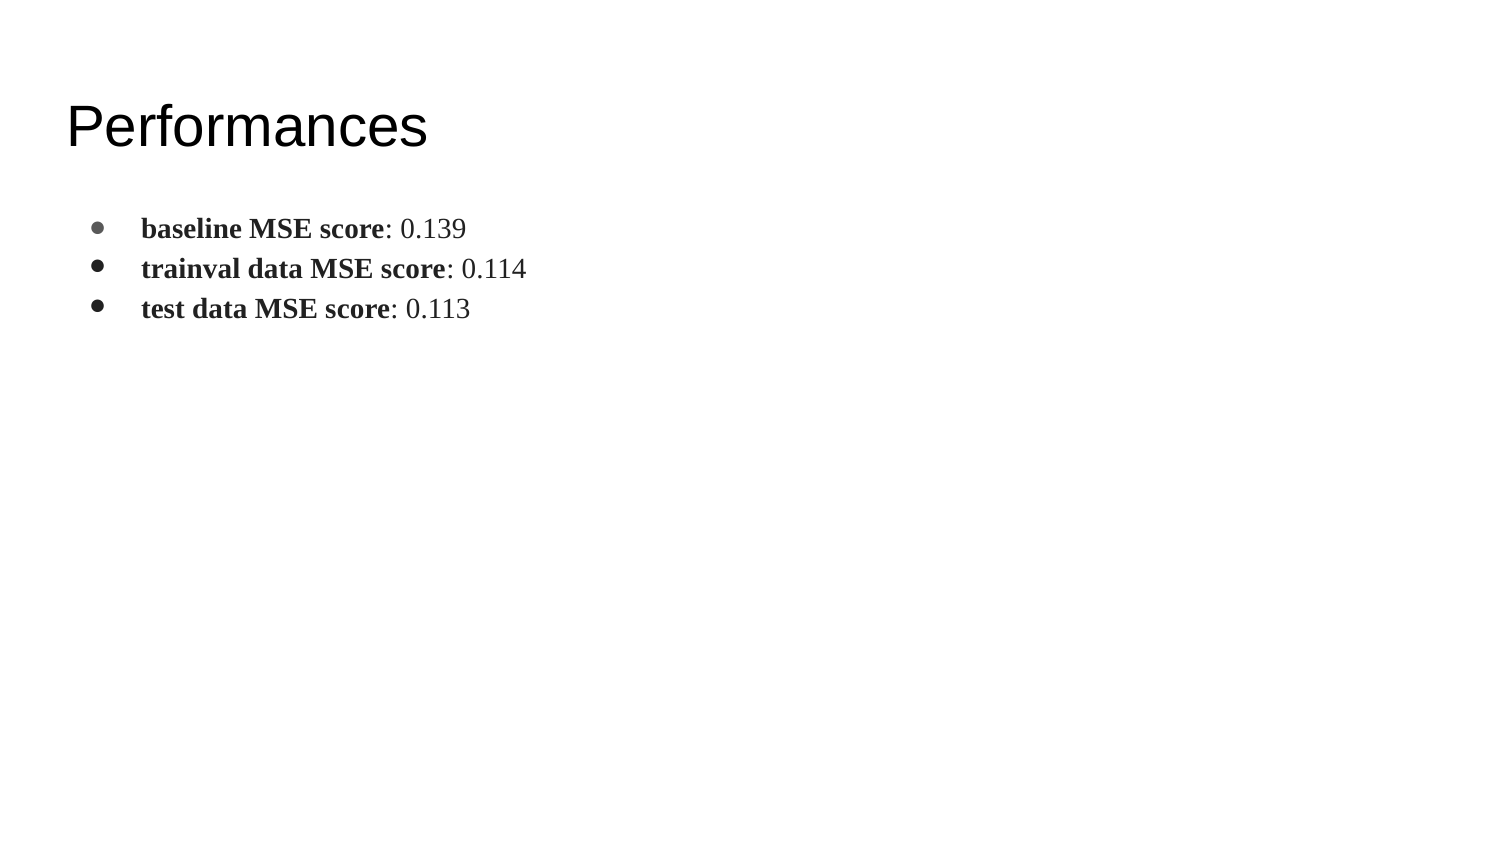

# Performances
baseline MSE score: 0.139
trainval data MSE score: 0.114
test data MSE score: 0.113